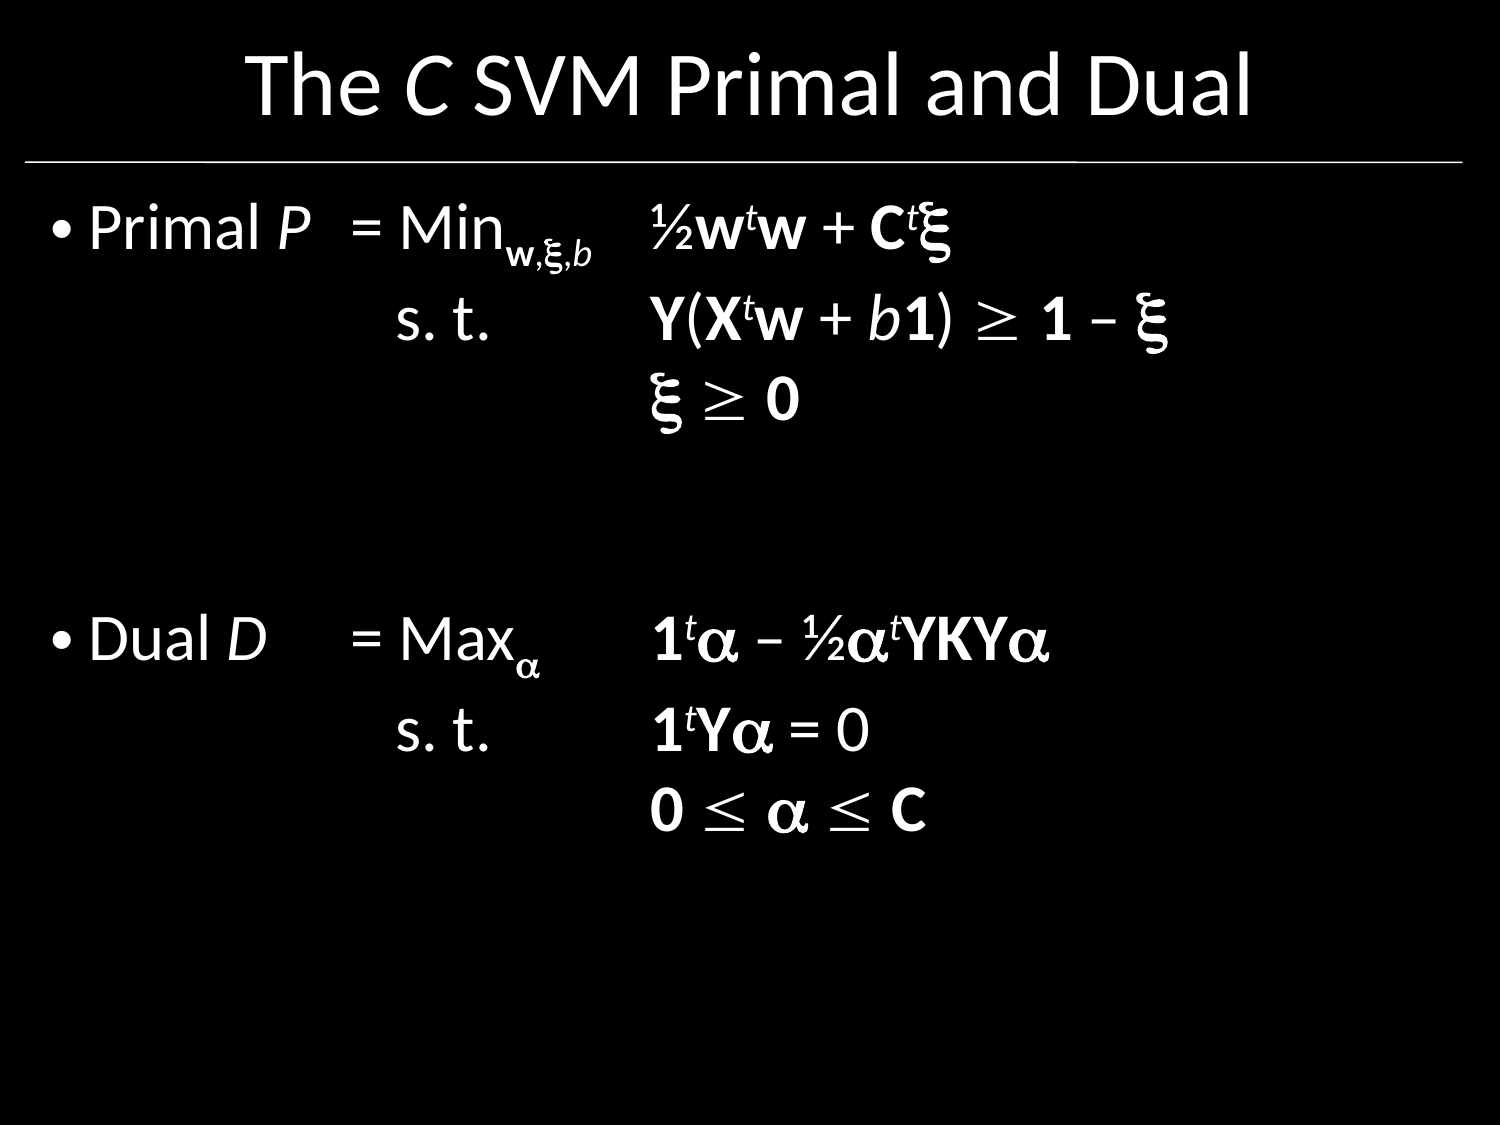

# The C SVM Primal and Dual

 Primal P	= Minw,ξ,b 	½wtw + Ctξ
		   s. t.		Y(Xtw + b1) ≥ 1 – ξ
				ξ ≥ 0

 Dual D	= Maxα 	1tα – ½αtYKYα
		   s. t.		1tYα = 0
				0 ≤ α ≤ C